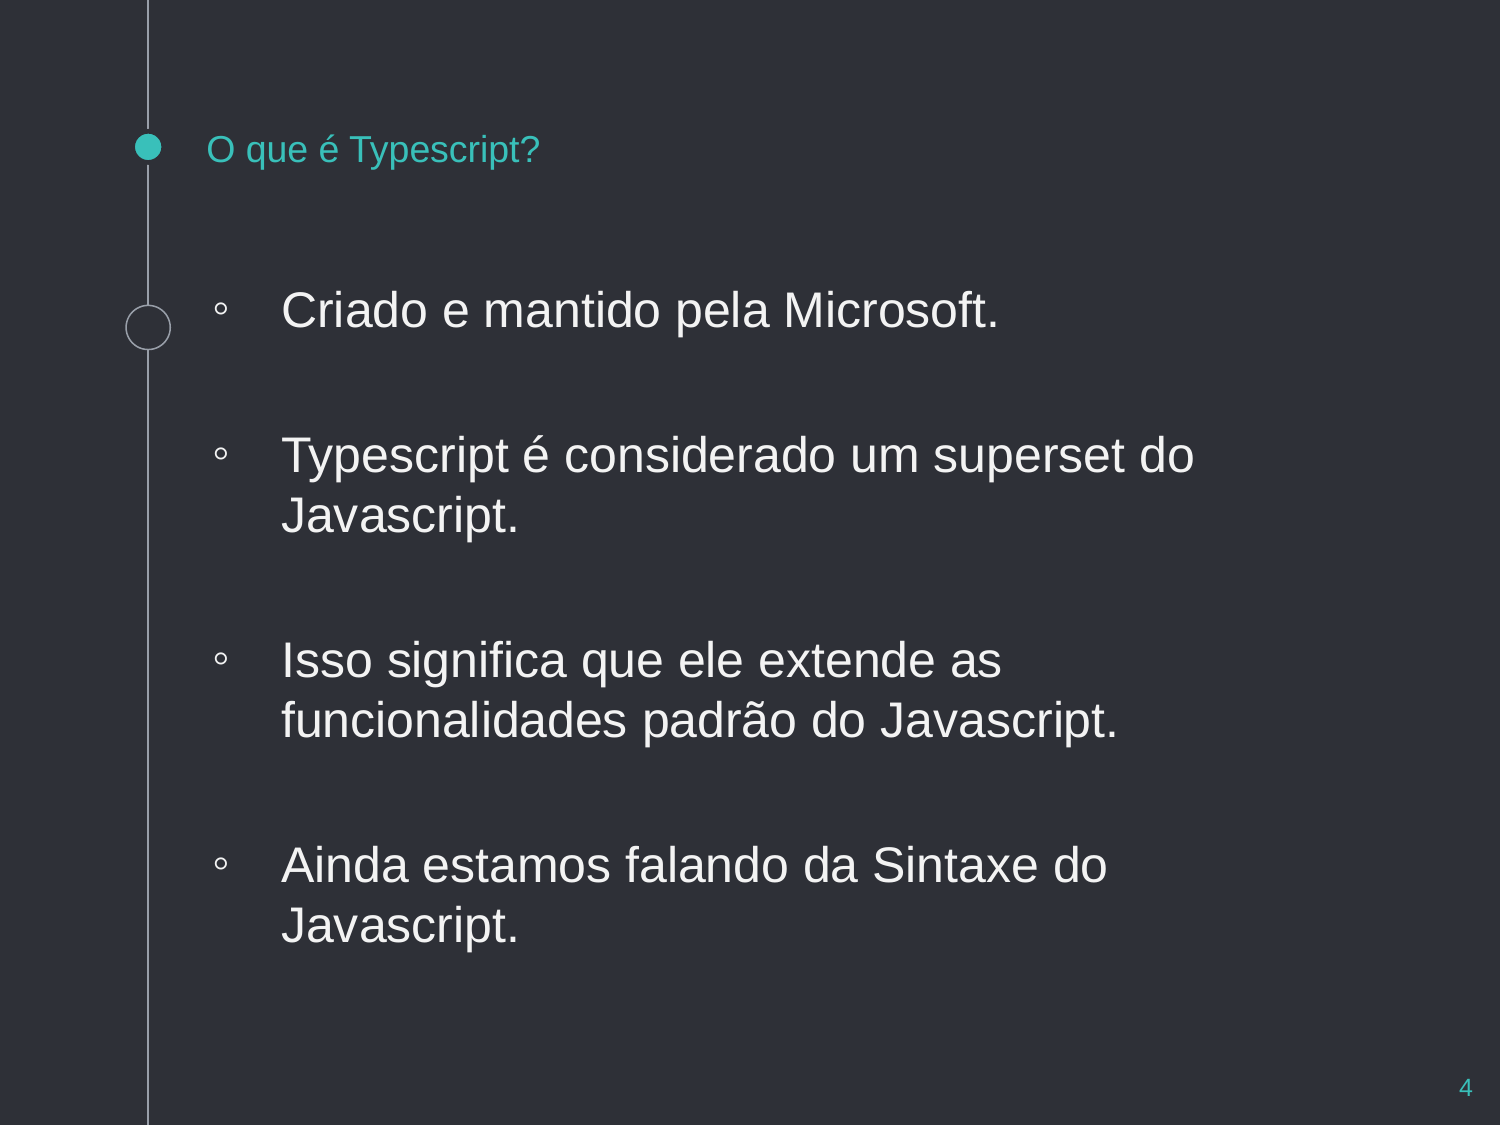

# O que é Typescript?
Criado e mantido pela Microsoft.

Typescript é considerado um superset do Javascript.

Isso significa que ele extende as funcionalidades padrão do Javascript.

Ainda estamos falando da Sintaxe do Javascript.
4